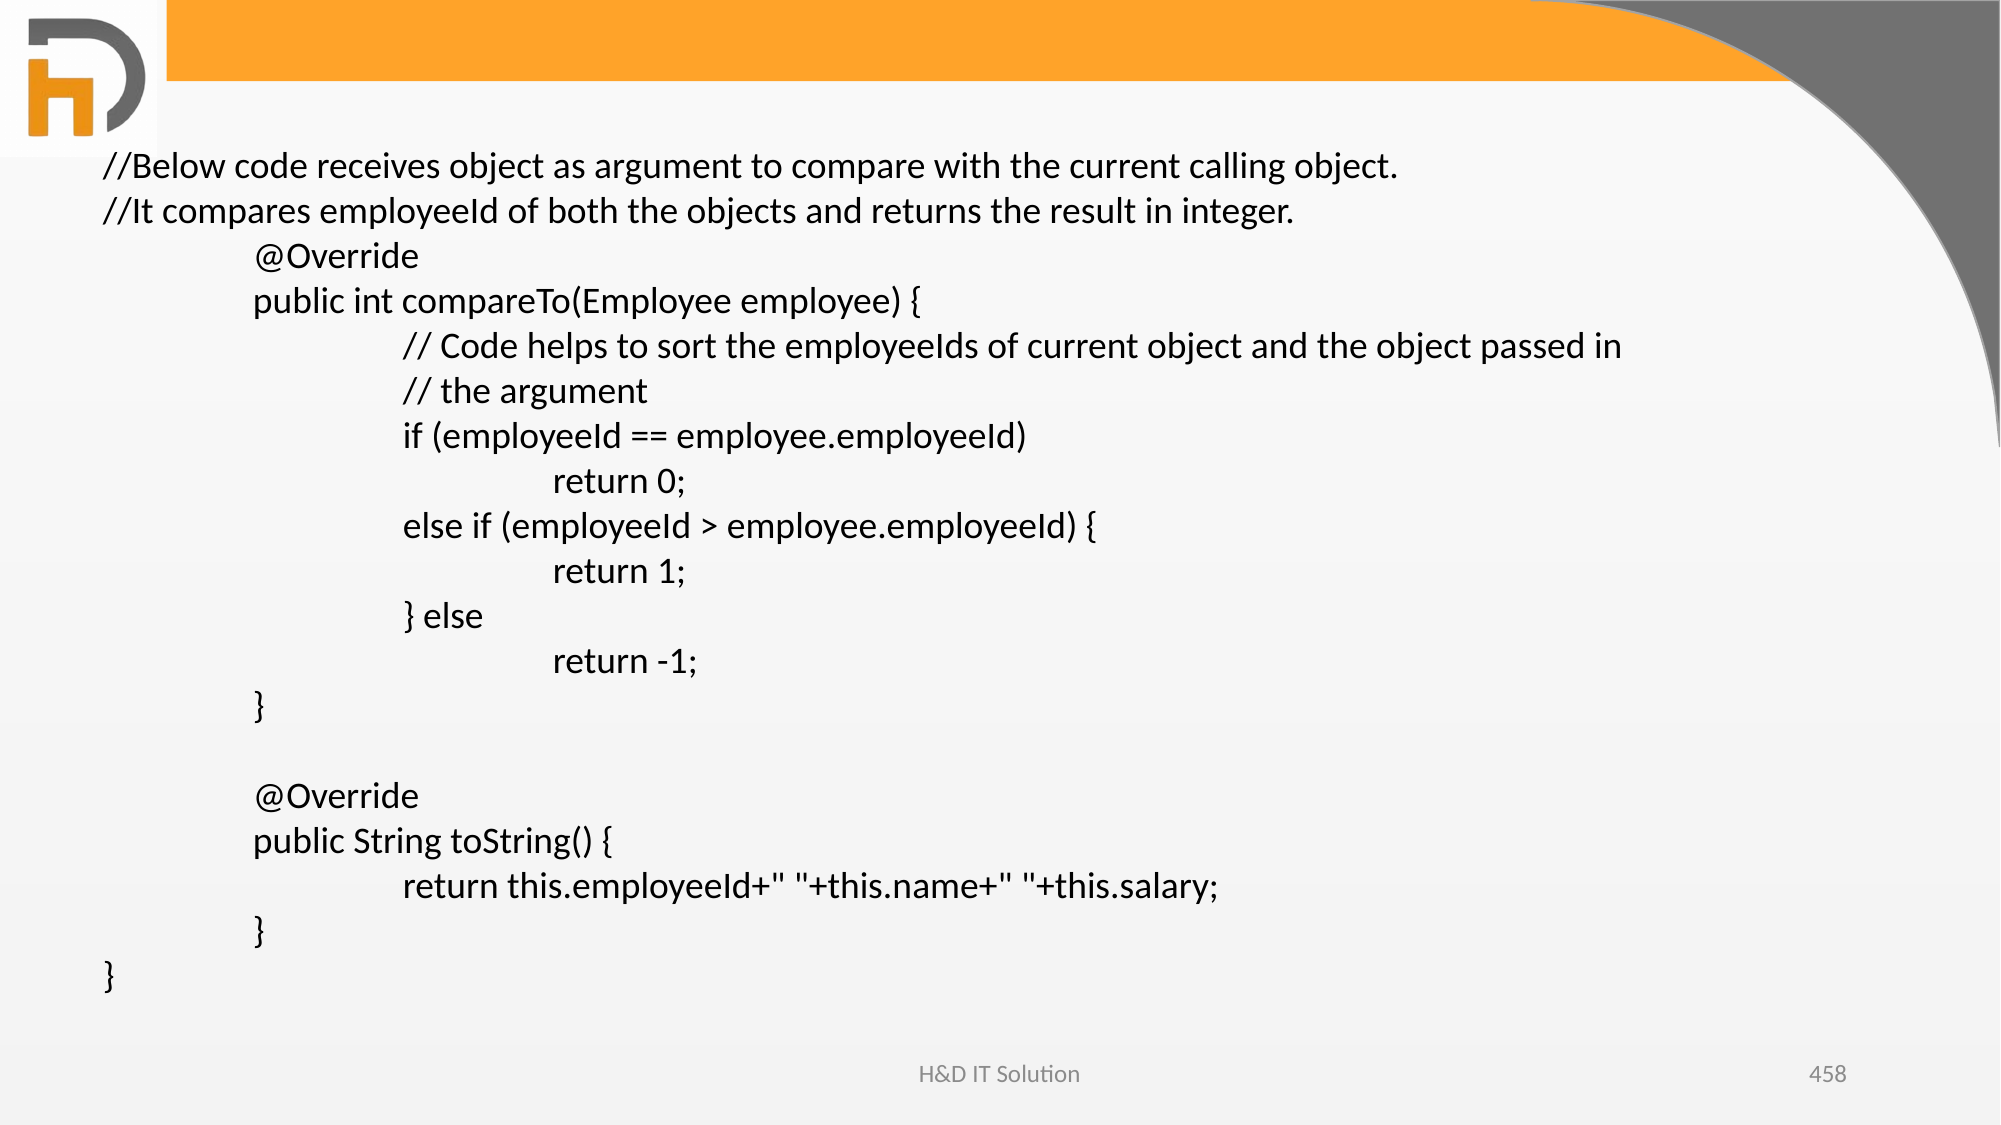

//Below code receives object as argument to compare with the current calling object.
//It compares employeeId of both the objects and returns the result in integer.
	@Override
	public int compareTo(Employee employee) {
		// Code helps to sort the employeeIds of current object and the object passed in
		// the argument
		if (employeeId == employee.employeeId)
			return 0;
		else if (employeeId > employee.employeeId) {
			return 1;
		} else
			return -1;
	}

	@Override
	public String toString() {
		return this.employeeId+" "+this.name+" "+this.salary;
	}
}

H&D IT Solution
458